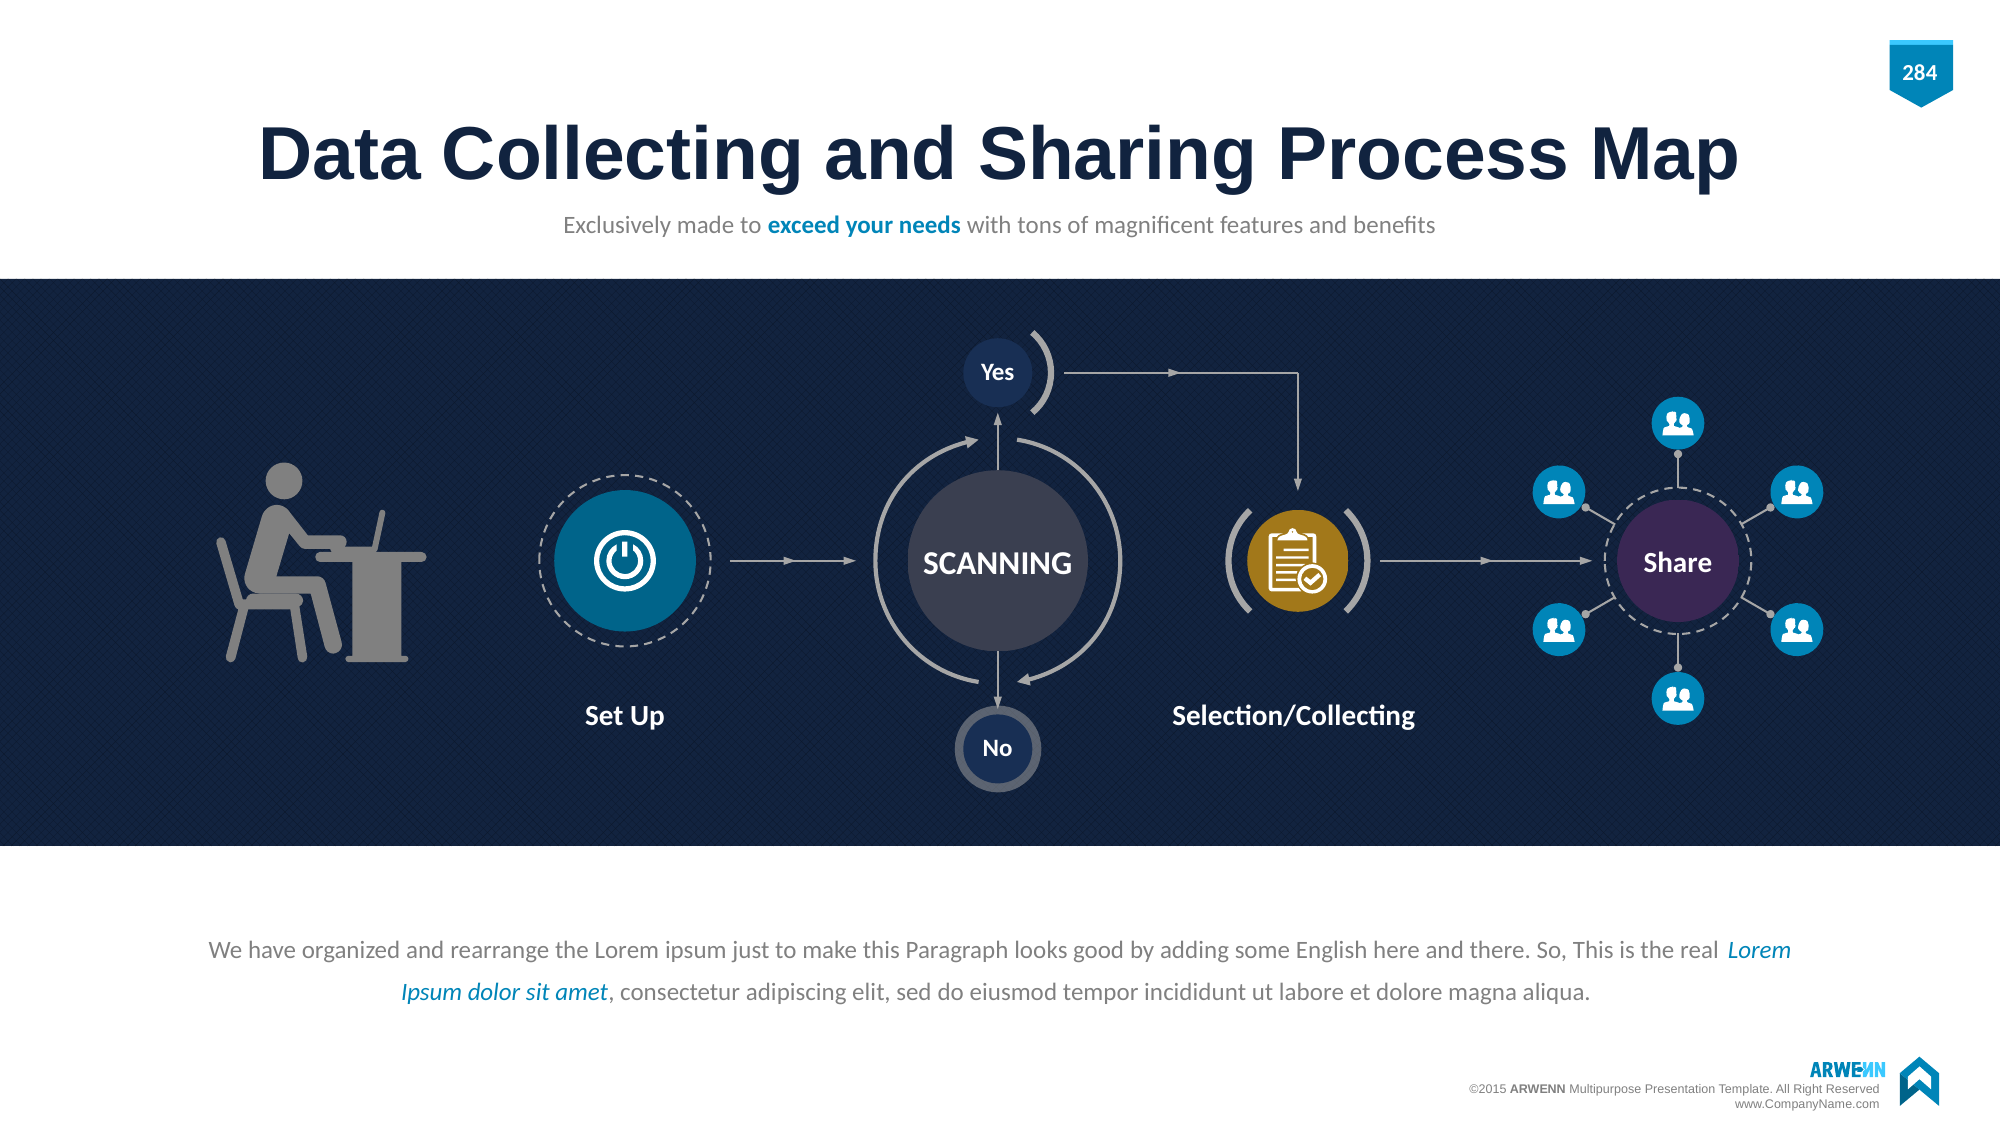

# Data Collecting and Sharing Process Map
Exclusively made to exceed your needs with tons of magnificent features and benefits

Yes

SCANNING
Share

Set Up
Selection/Collecting

No
We have organized and rearrange the Lorem ipsum just to make this Paragraph looks good by adding some English here and there. So, This is the real Lorem Ipsum dolor sit amet, consectetur adipiscing elit, sed do eiusmod tempor incididunt ut labore et dolore magna aliqua.